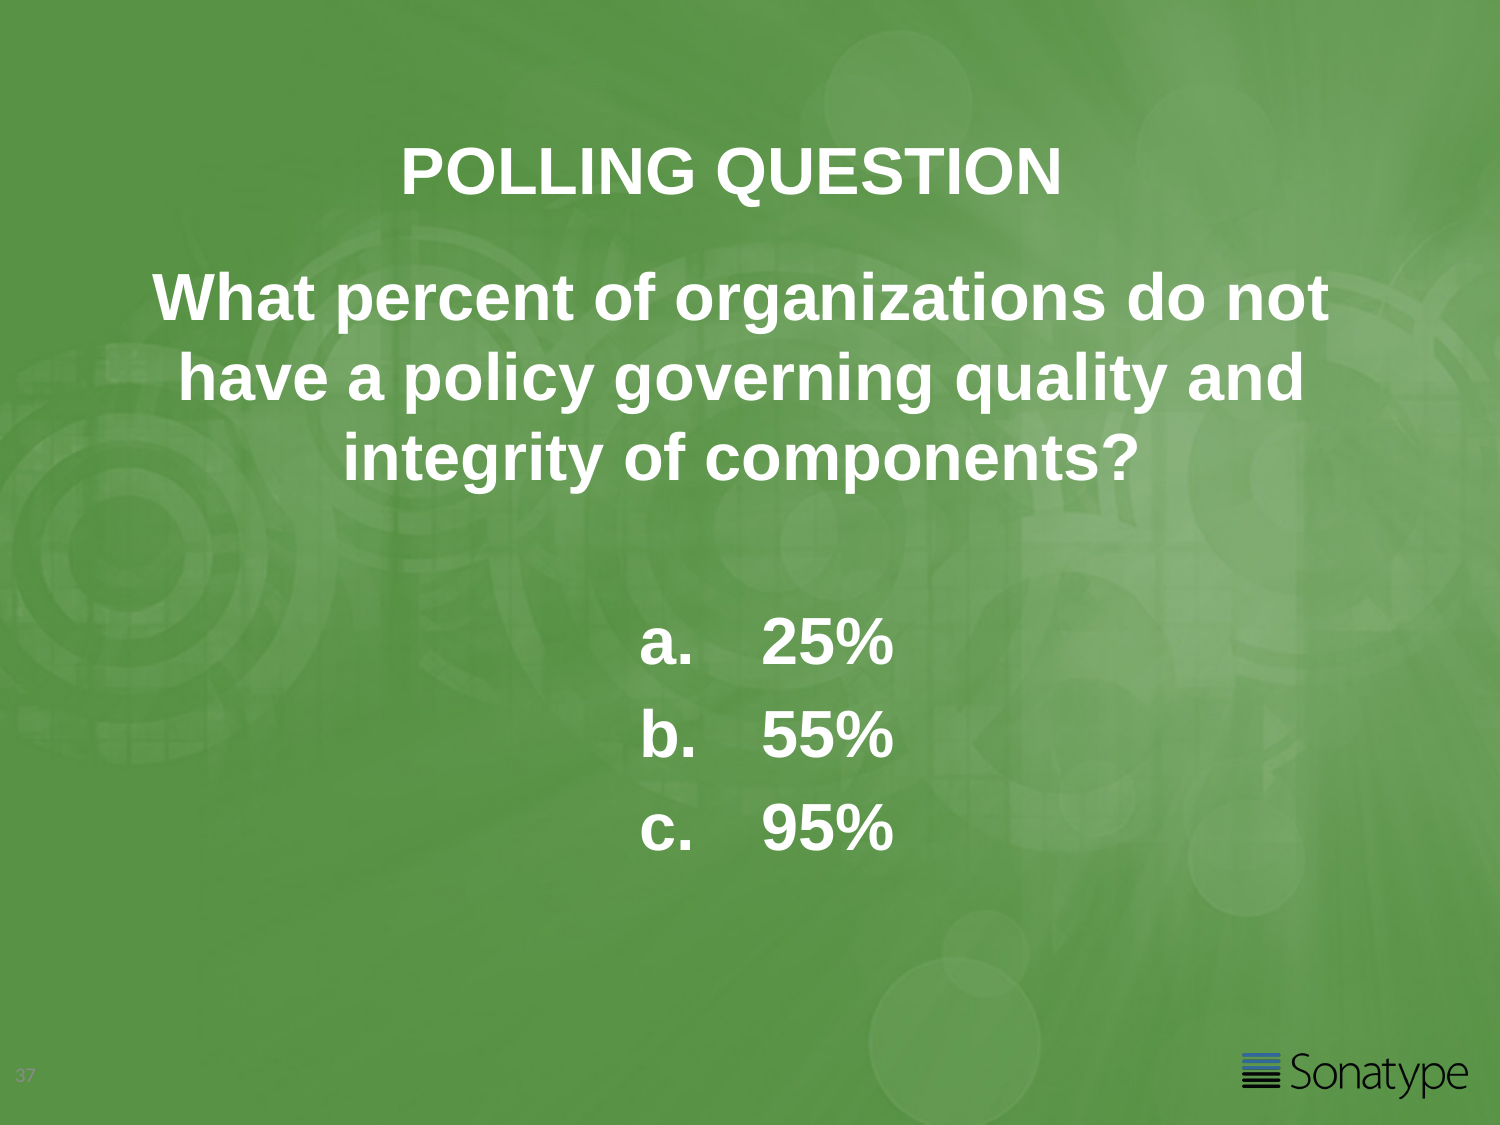

Polling Question

What percent of organizations do not have a policy governing quality and integrity of components?

25%
55%
95%
37